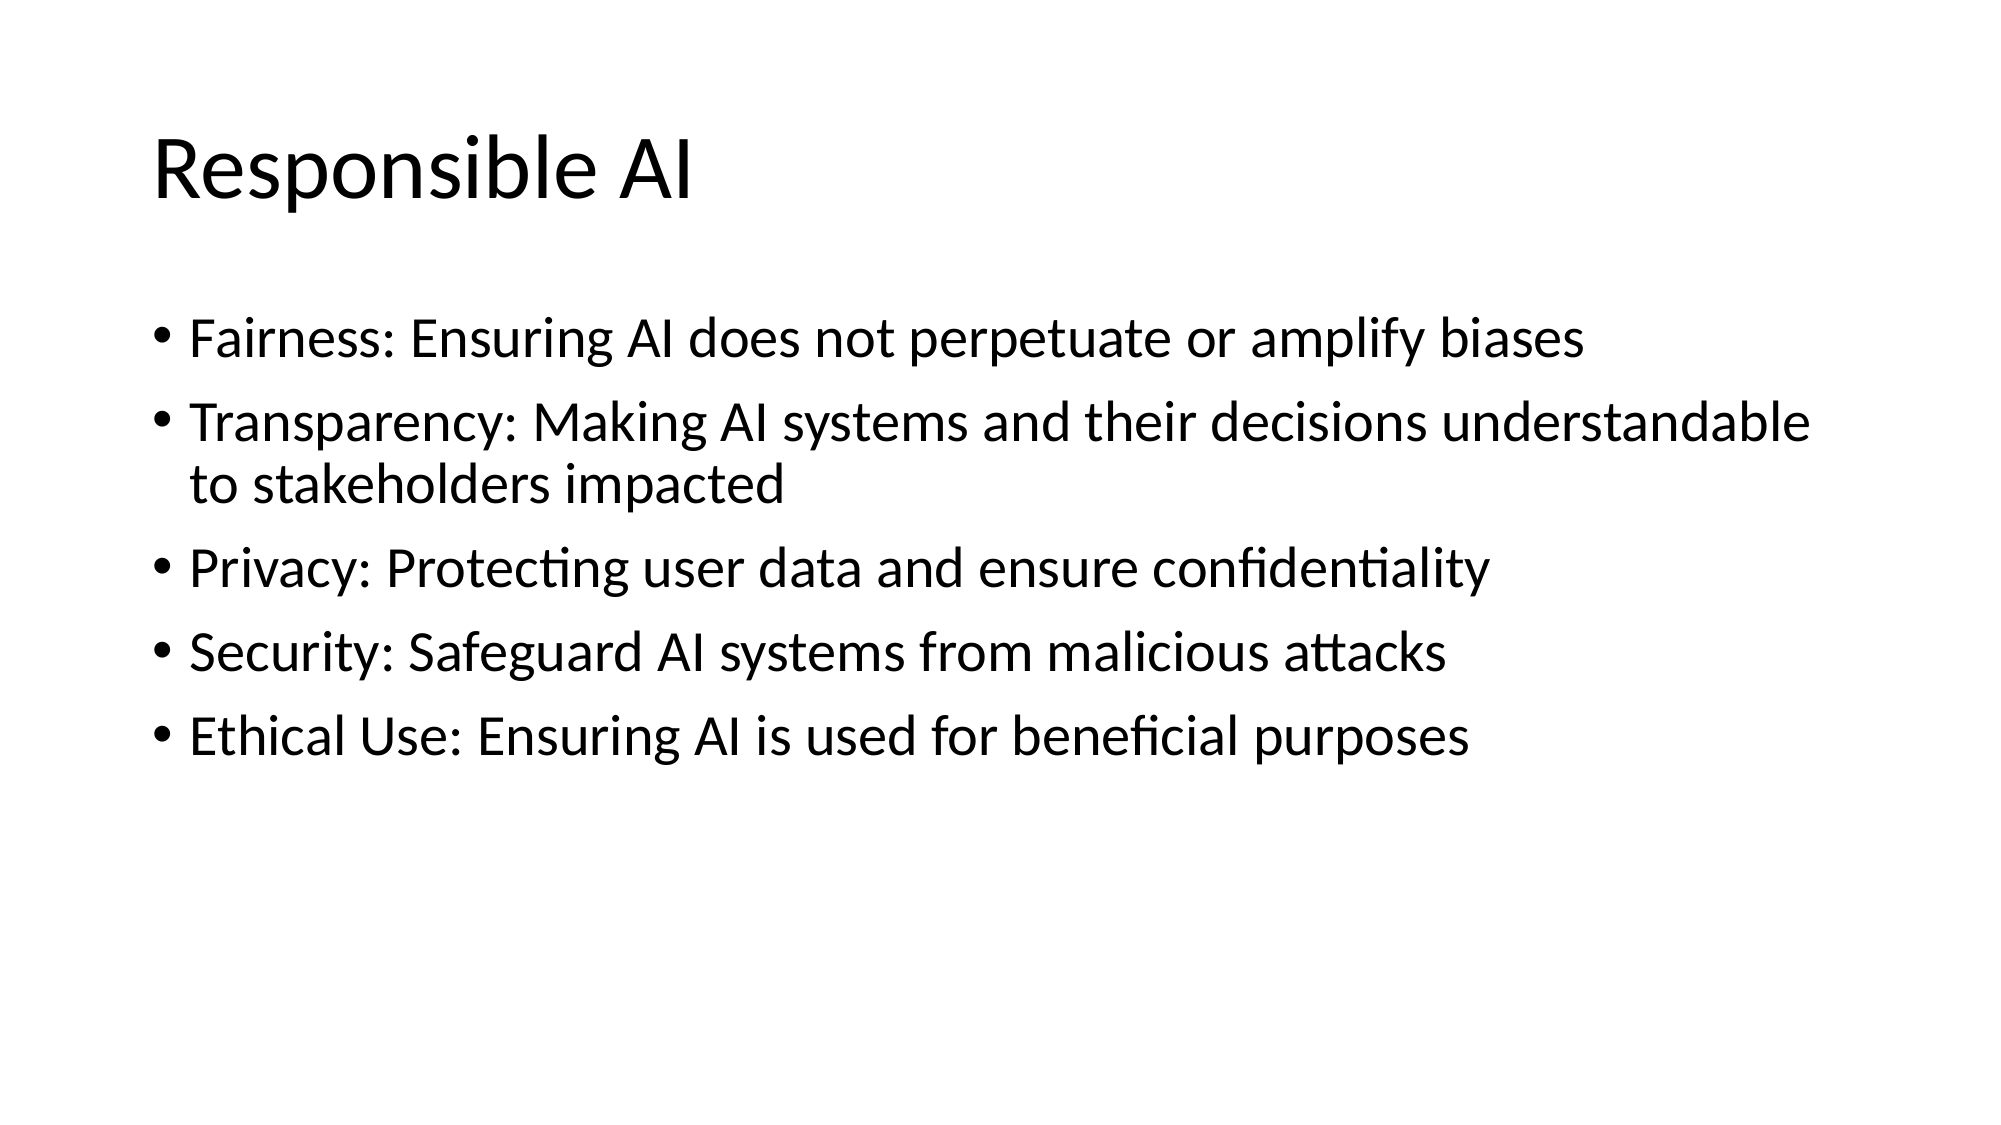

# Responsible AI
Fairness: Ensuring AI does not perpetuate or amplify biases
Transparency: Making AI systems and their decisions understandable to stakeholders impacted
Privacy: Protecting user data and ensure confidentiality
Security: Safeguard AI systems from malicious attacks
Ethical Use: Ensuring AI is used for beneficial purposes
32